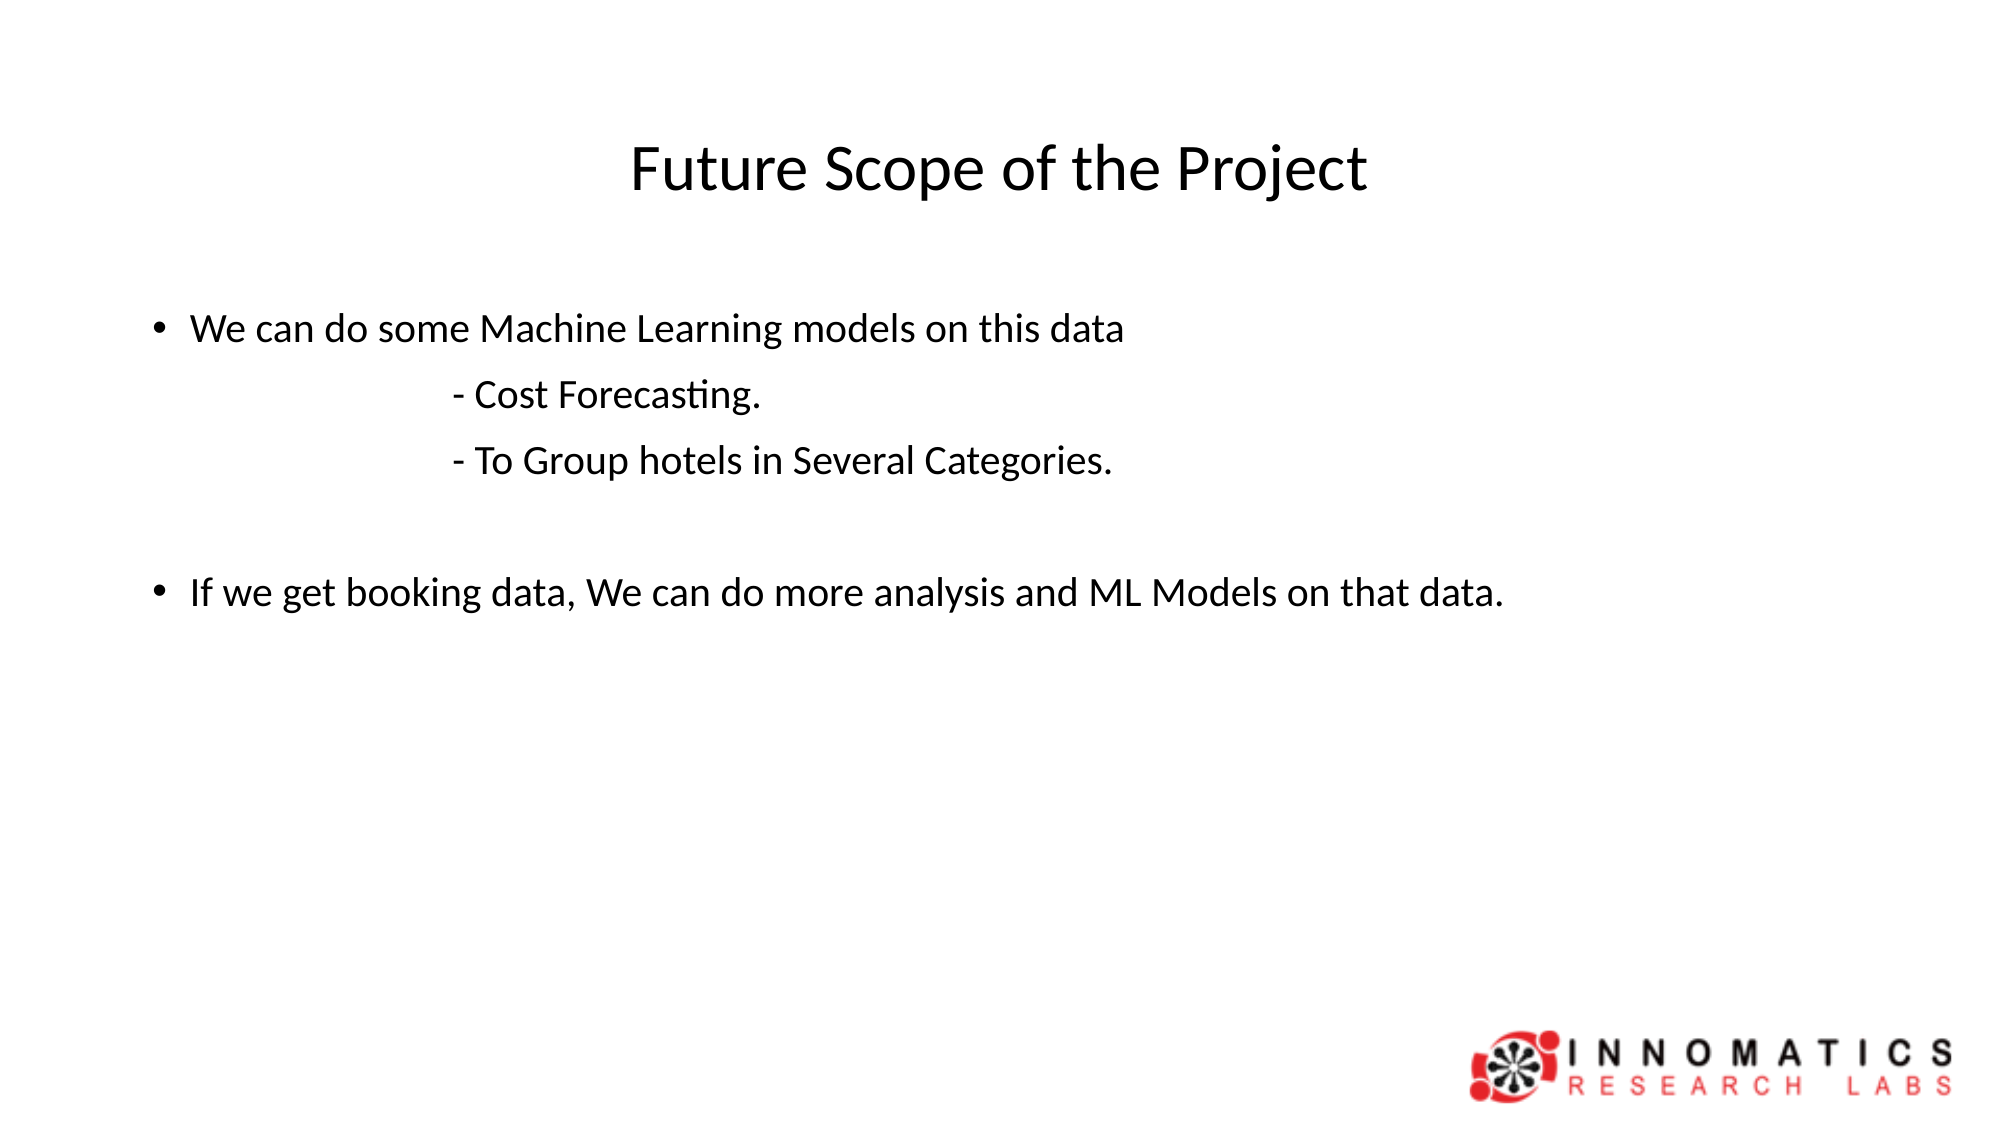

# Future Scope of the Project
We can do some Machine Learning models on this data
		- Cost Forecasting.
		- To Group hotels in Several Categories.

If we get booking data, We can do more analysis and ML Models on that data.